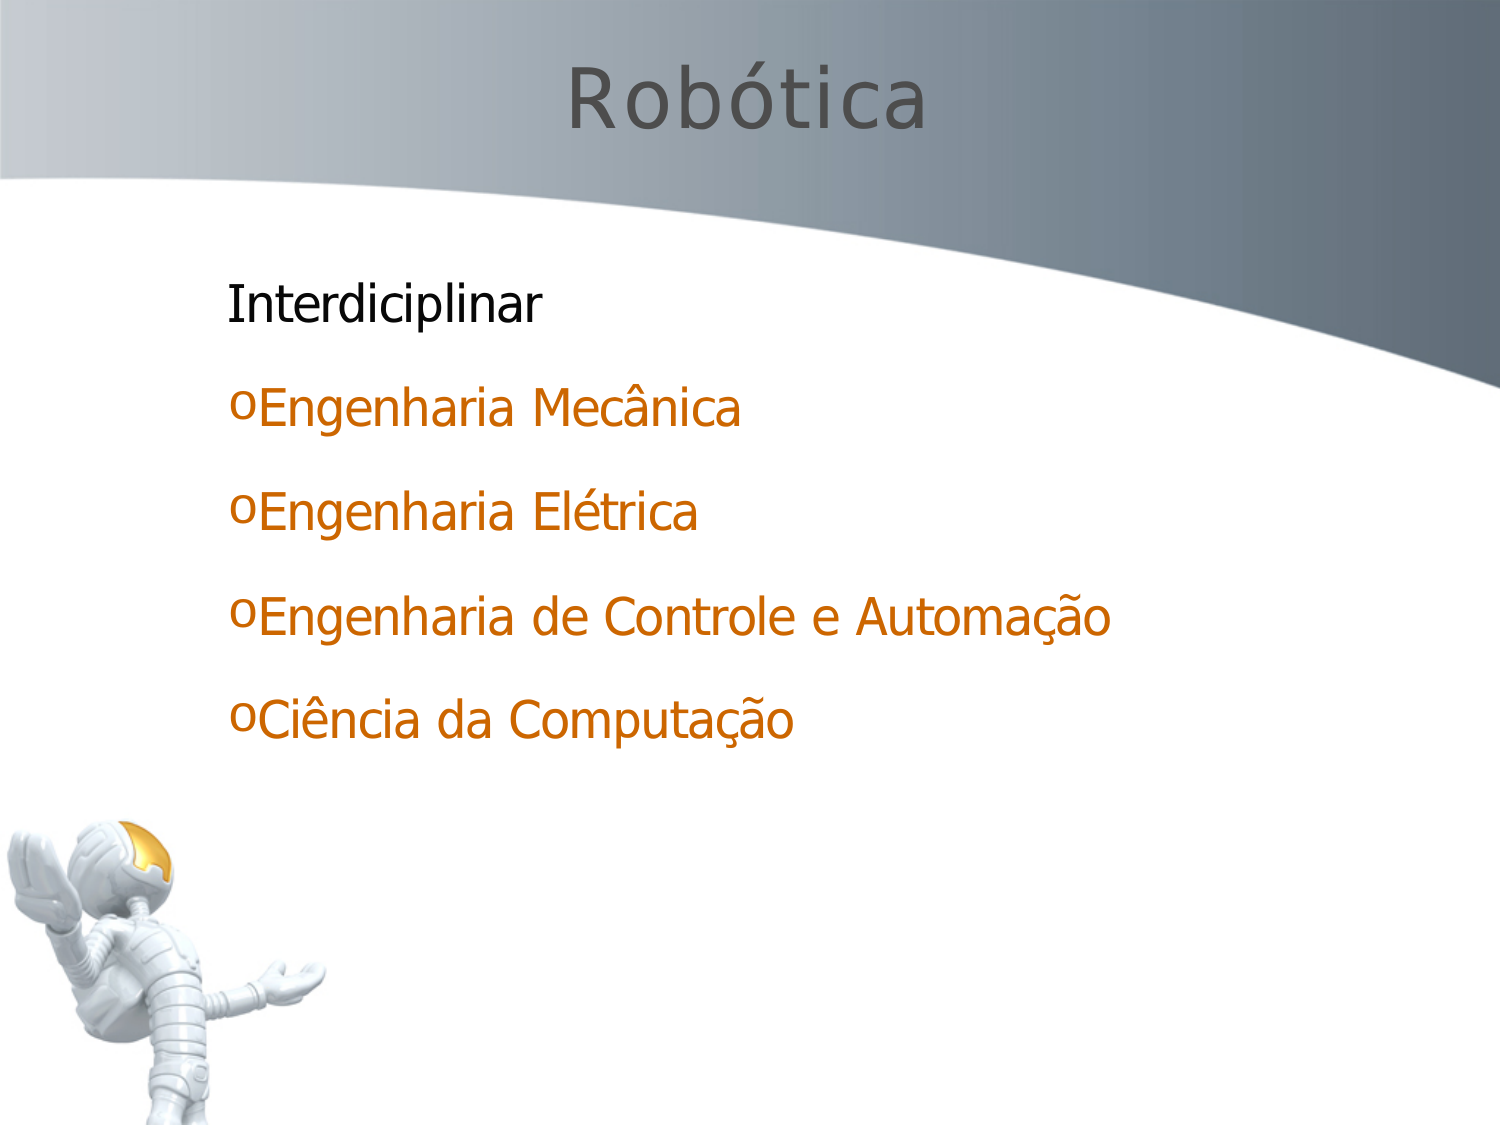

# Robótica
Interdiciplinar
Engenharia Mecânica
Engenharia Elétrica
Engenharia de Controle e Automação
Ciência da Computação